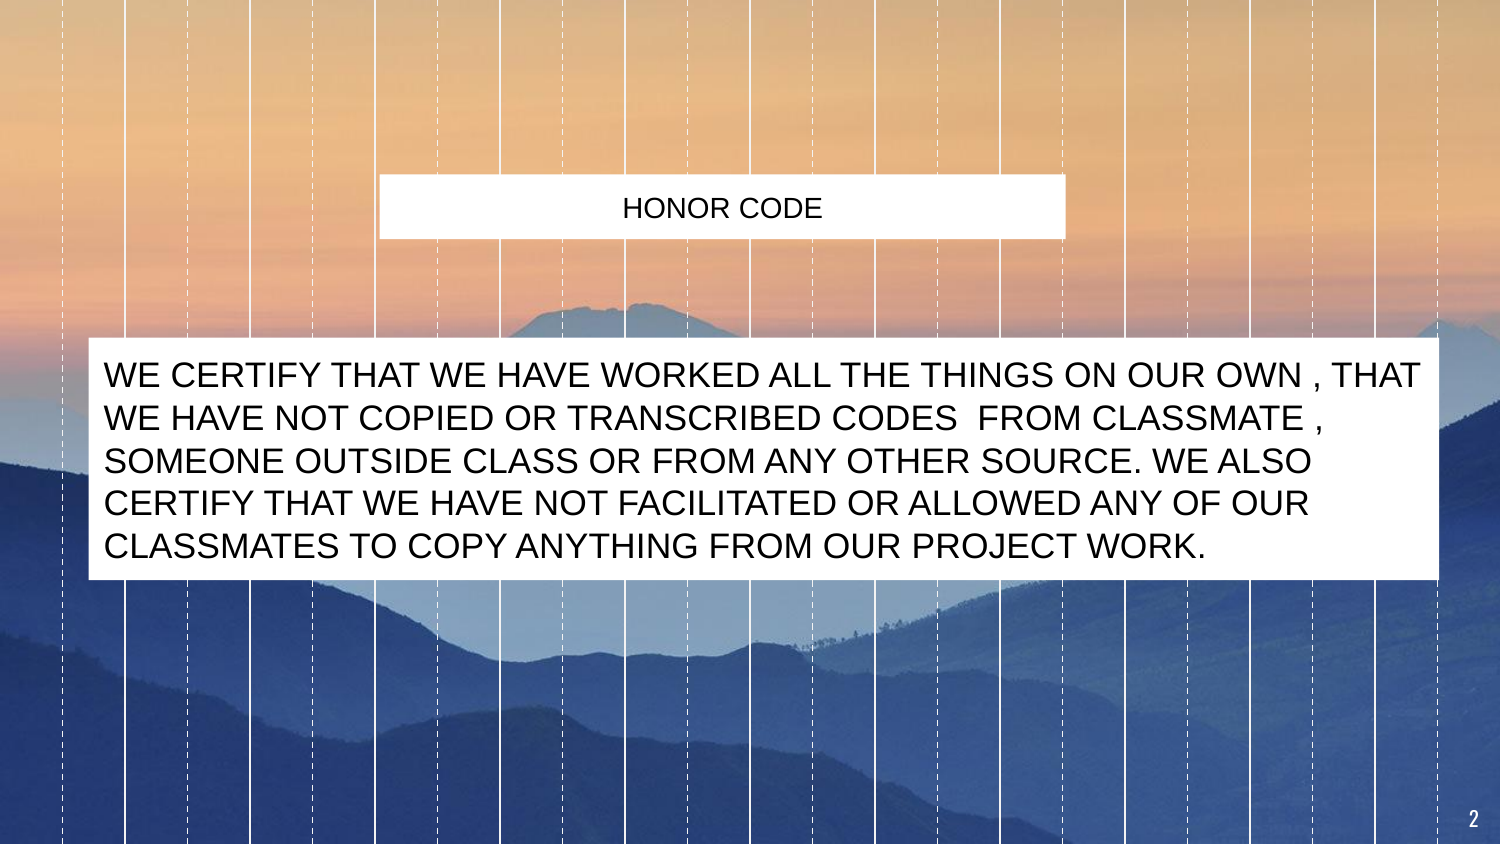

HONOR CODE
WE CERTIFY THAT WE HAVE WORKED ALL THE THINGS ON OUR OWN , THAT WE HAVE NOT COPIED OR TRANSCRIBED CODES  FROM CLASSMATE , SOMEONE OUTSIDE CLASS OR FROM ANY OTHER SOURCE. WE ALSO CERTIFY THAT WE HAVE NOT FACILITATED OR ALLOWED ANY OF OUR CLASSMATES TO COPY ANYTHING FROM OUR PROJECT WORK.
2